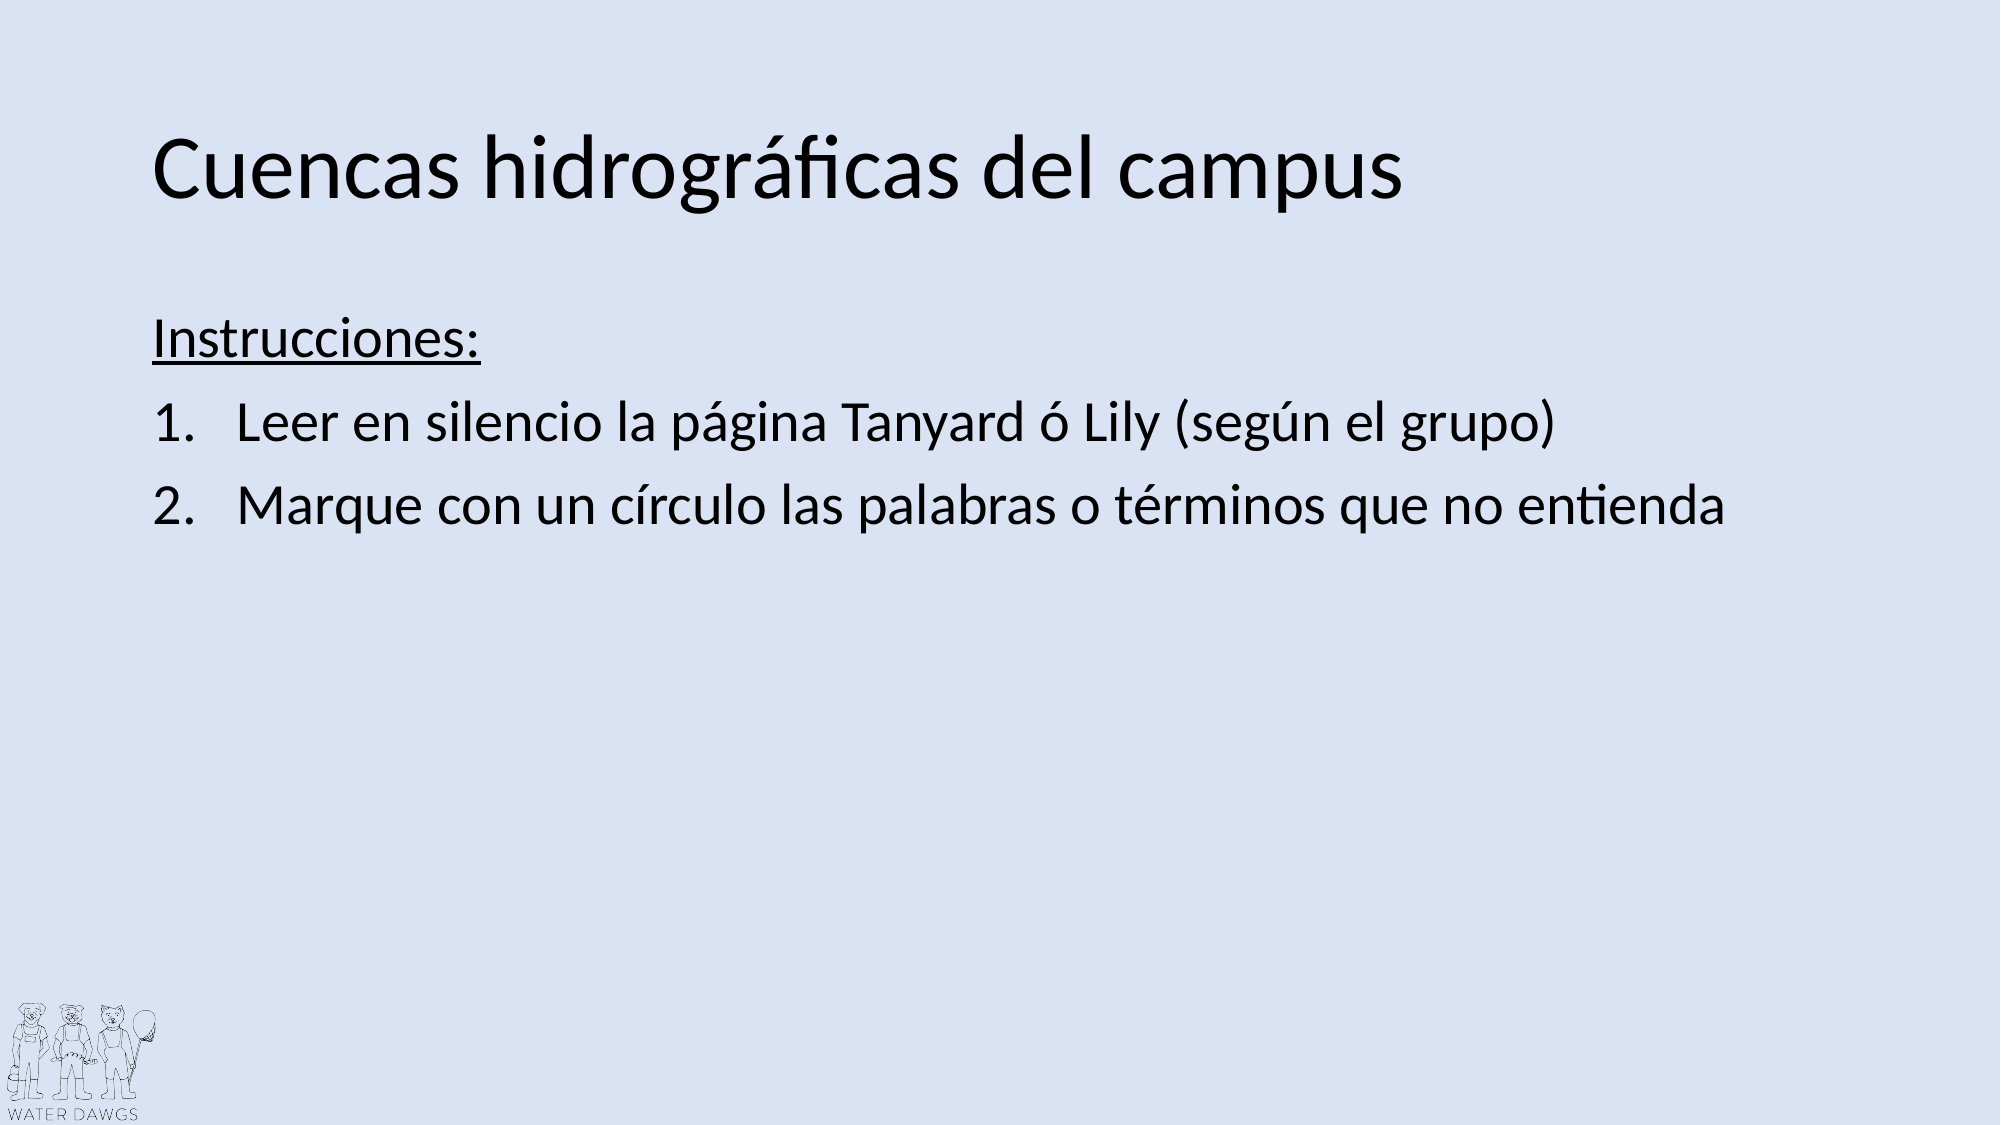

# Cuencas hidrográficas del campus
Instrucciones:
Leer en silencio la página Tanyard ó Lily (según el grupo)
Marque con un círculo las palabras o términos que no entienda